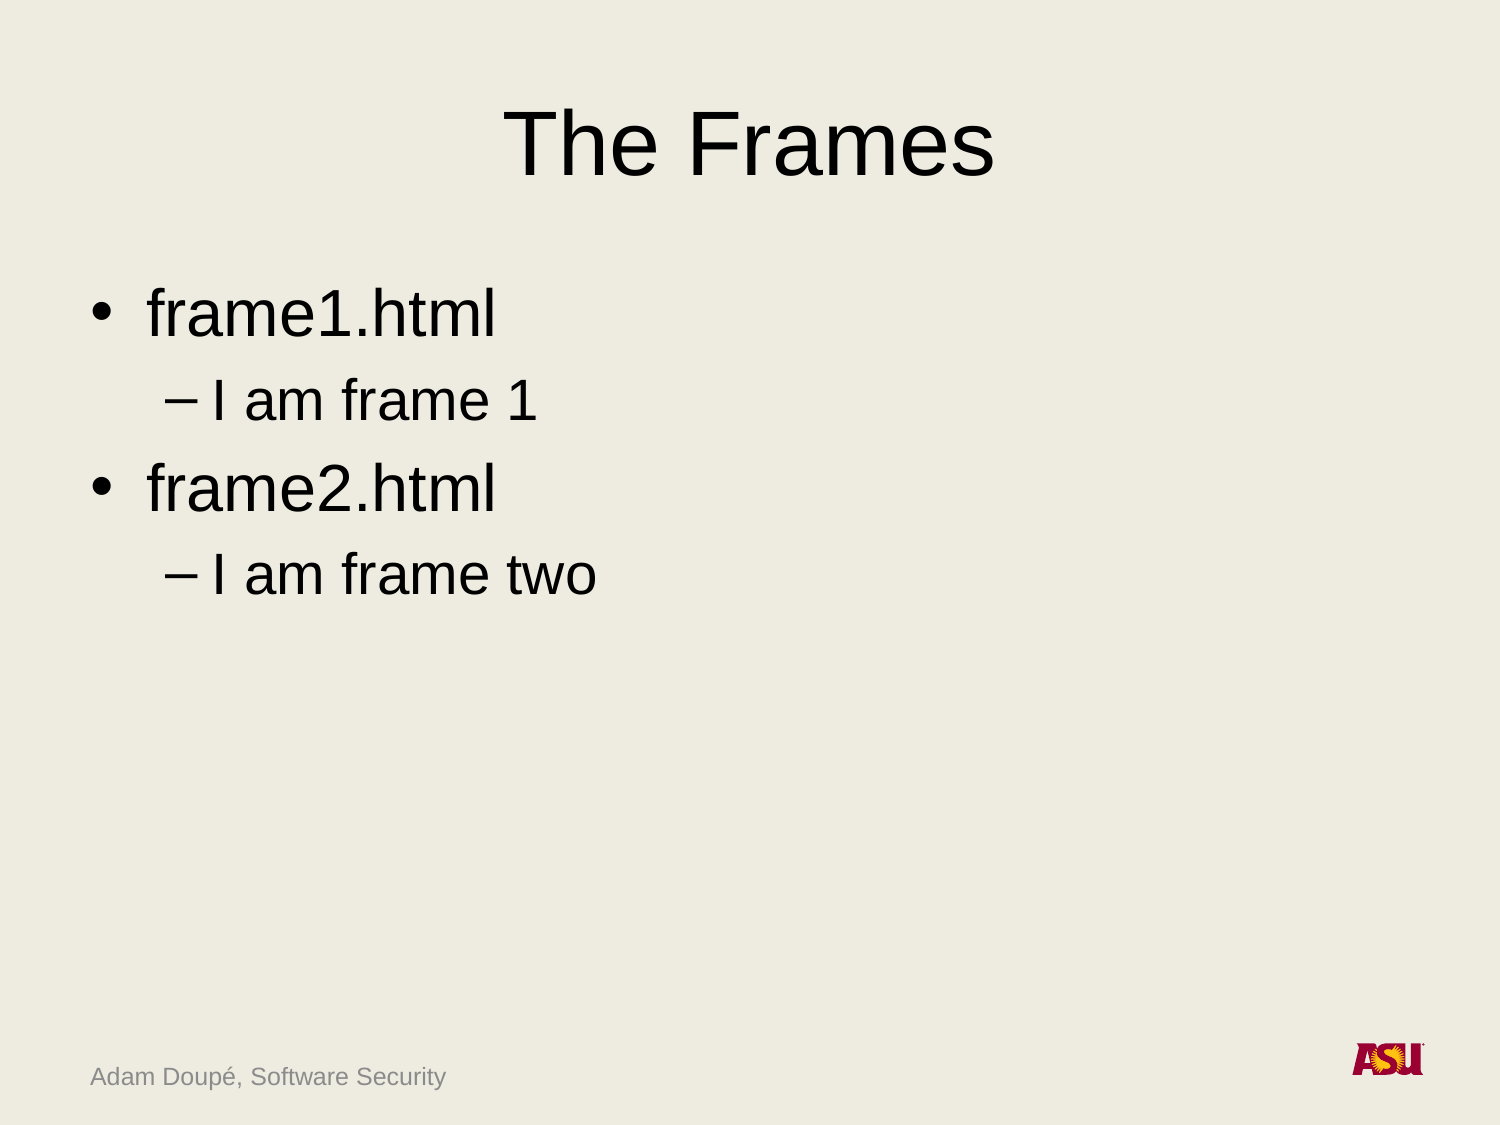

# The Frames
frame1.html
I am frame 1
frame2.html
I am frame two